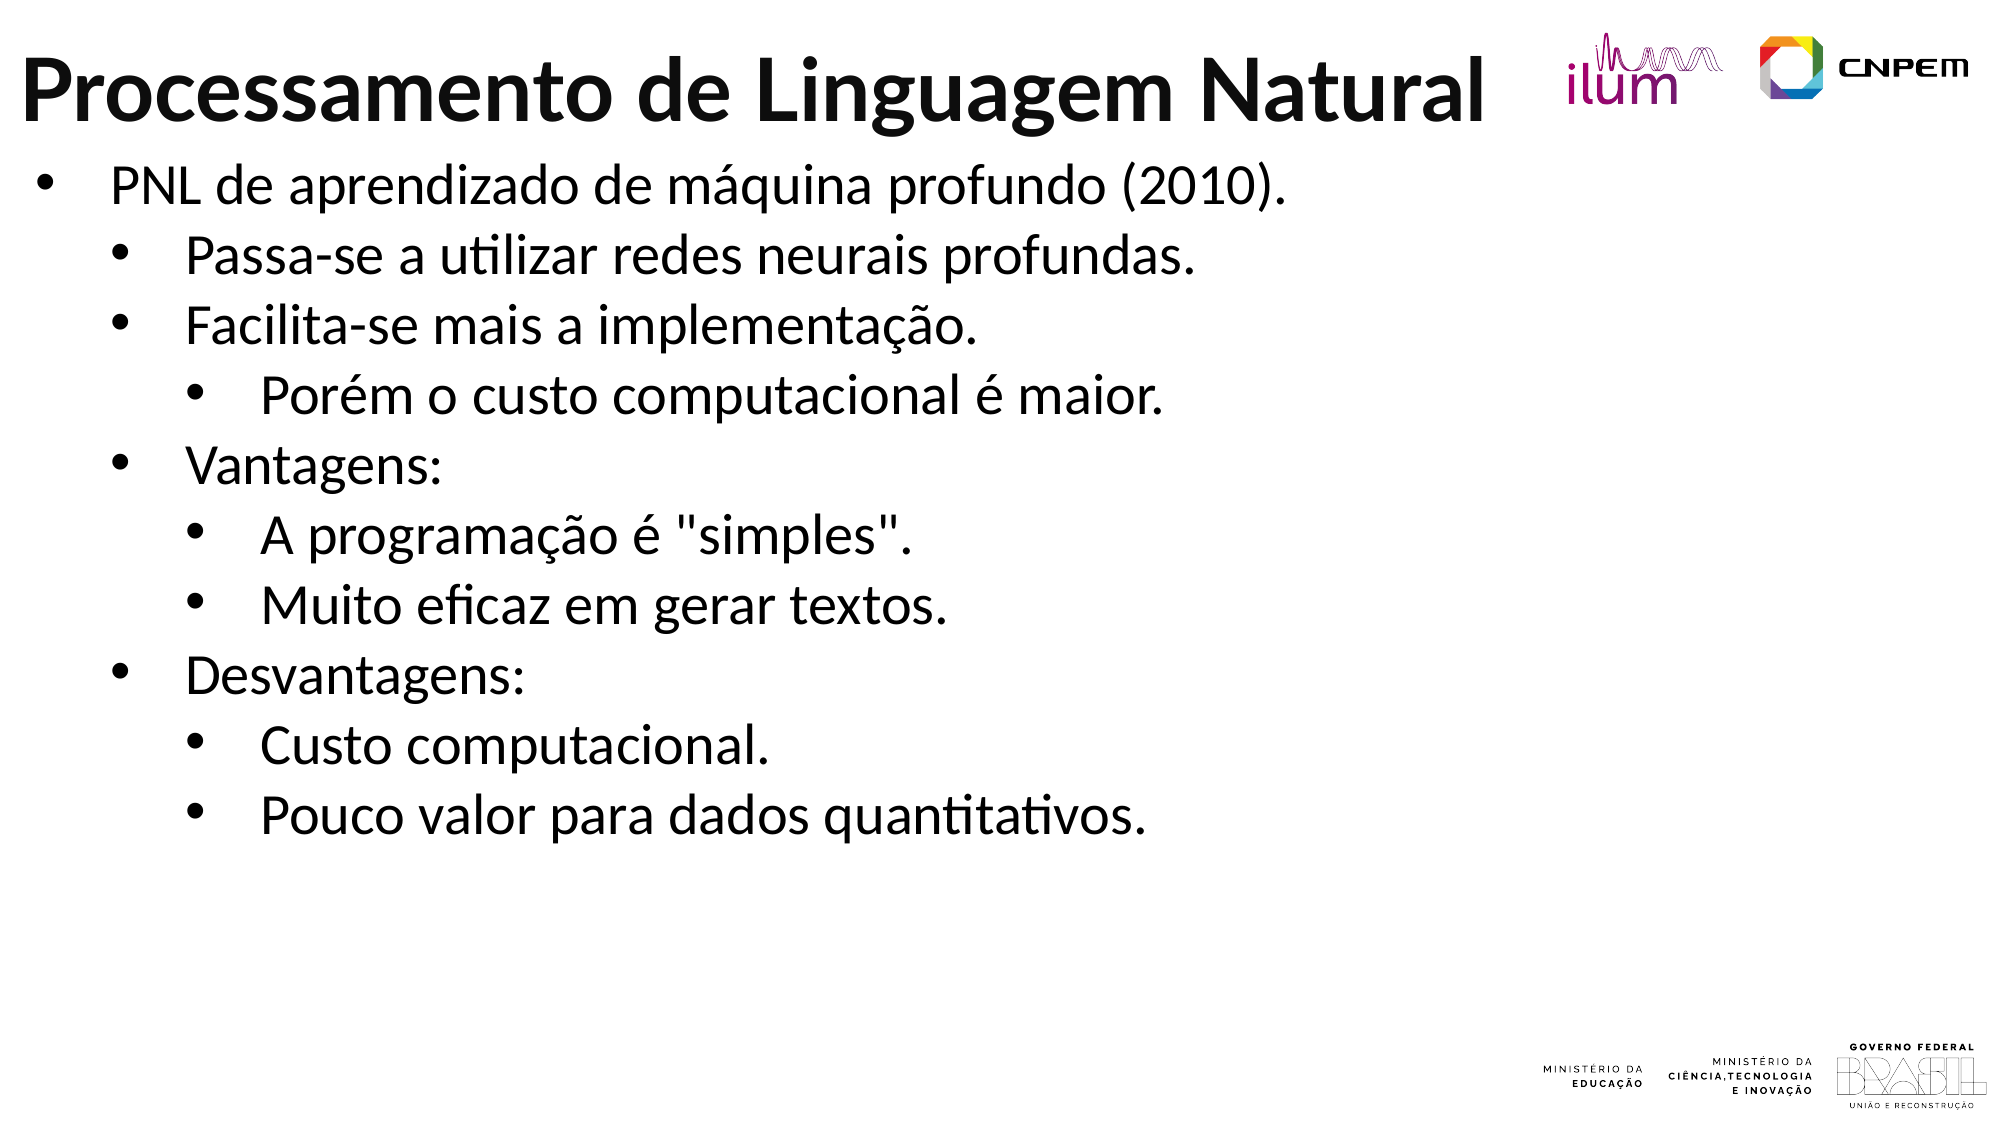

Processamento de Linguagem Natural
PNL de aprendizado de máquina profundo (2010).
Passa-se a utilizar redes neurais profundas.
Facilita-se mais a implementação.
Porém o custo computacional é maior.
Vantagens:
A programação é "simples".
Muito eficaz em gerar textos.
Desvantagens:
Custo computacional.
Pouco valor para dados quantitativos.